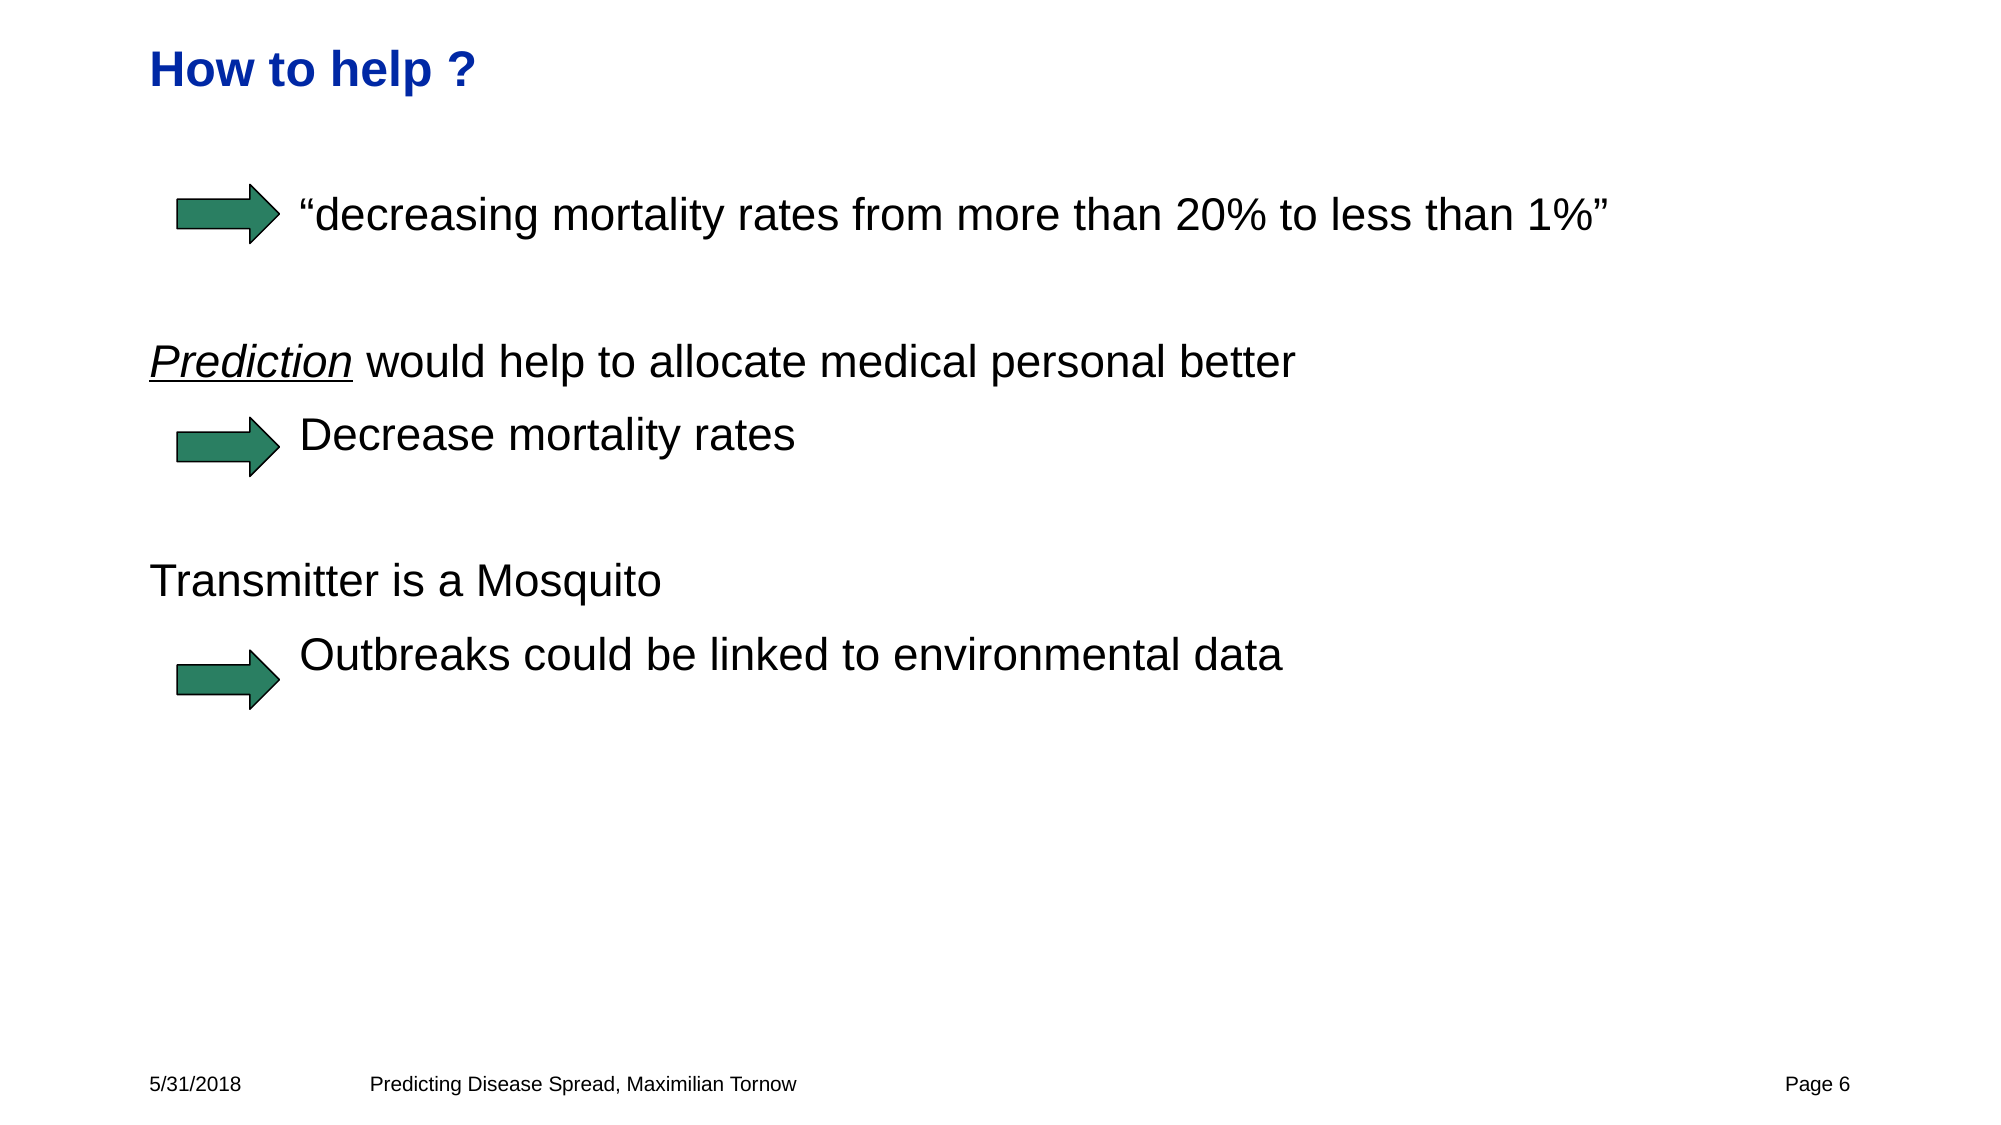

# How to help ?

	“decreasing mortality rates from more than 20% to less than 1%”

Prediction would help to allocate medical personal better
	Decrease mortality rates

Transmitter is a Mosquito
	Outbreaks could be linked to environmental data

5/31/2018
Predicting Disease Spread, Maximilian Tornow
Page 6